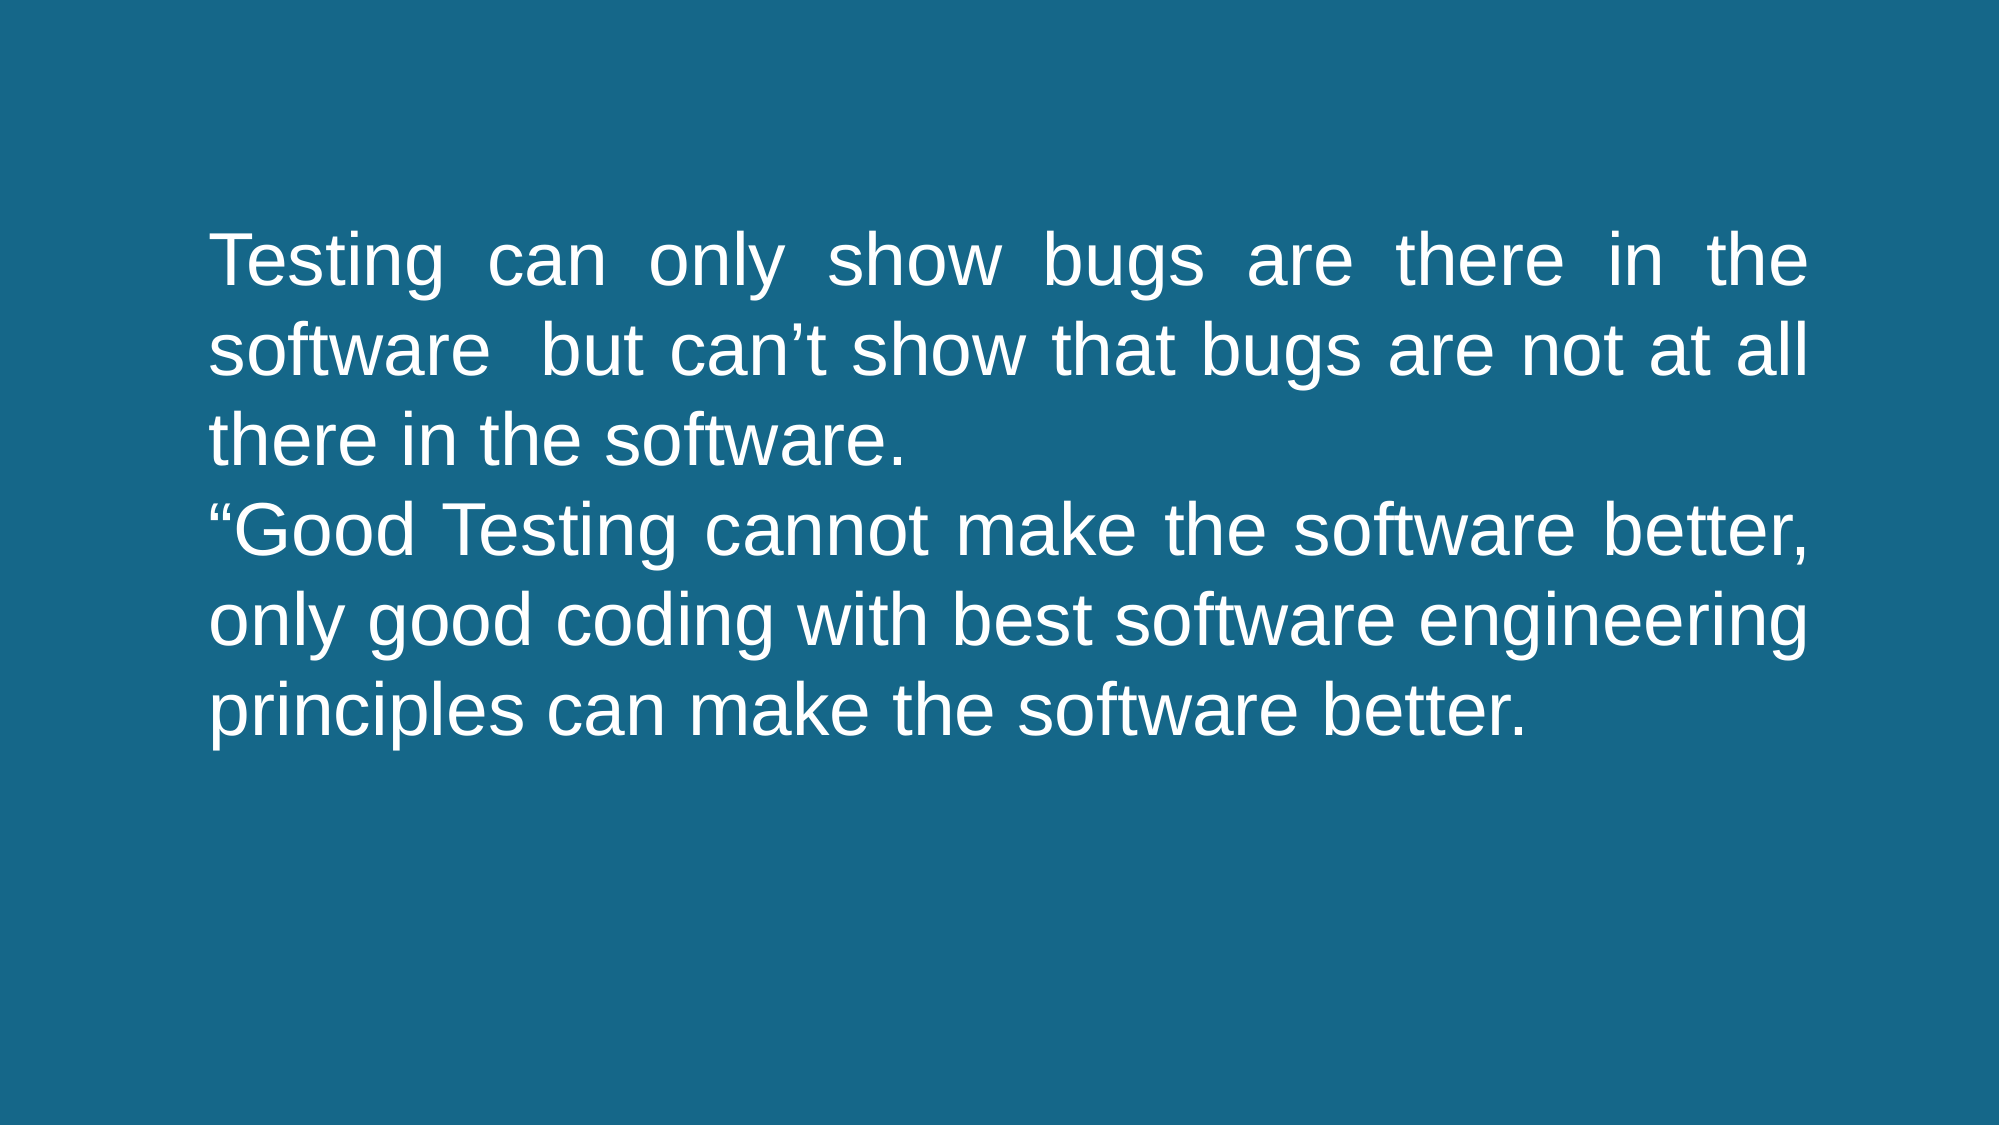

Testing can only show bugs are there in the software  but can’t show that bugs are not at all there in the software.
“Good Testing cannot make the software better, only good coding with best software engineering principles can make the software better.